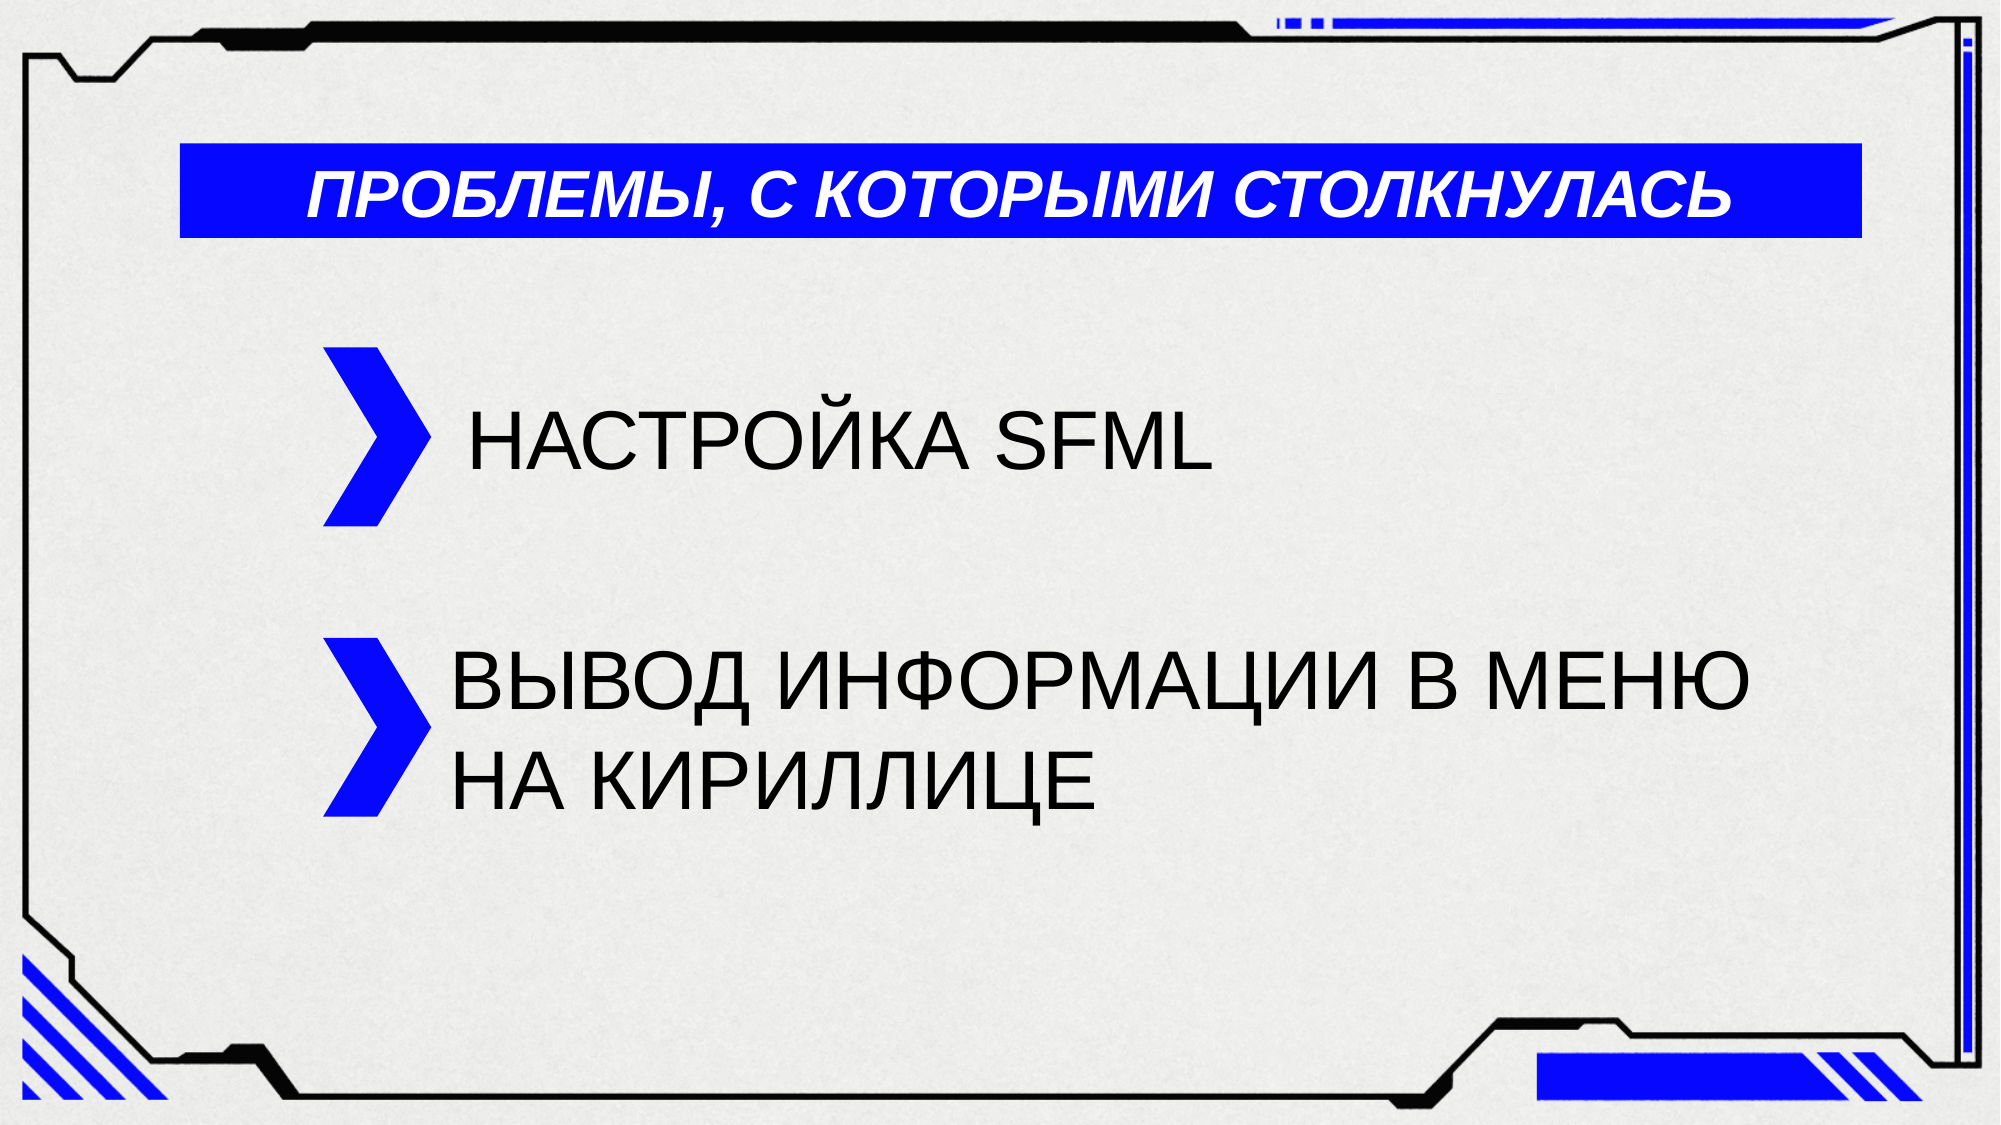

ПРОБЛЕМЫ, С КОТОРЫМИ СТОЛКНУЛАСЬ

НАСТРОЙКА SFML
ВЫВОД ИНФОРМАЦИИ В МЕНЮ
НА КИРИЛЛИЦЕ